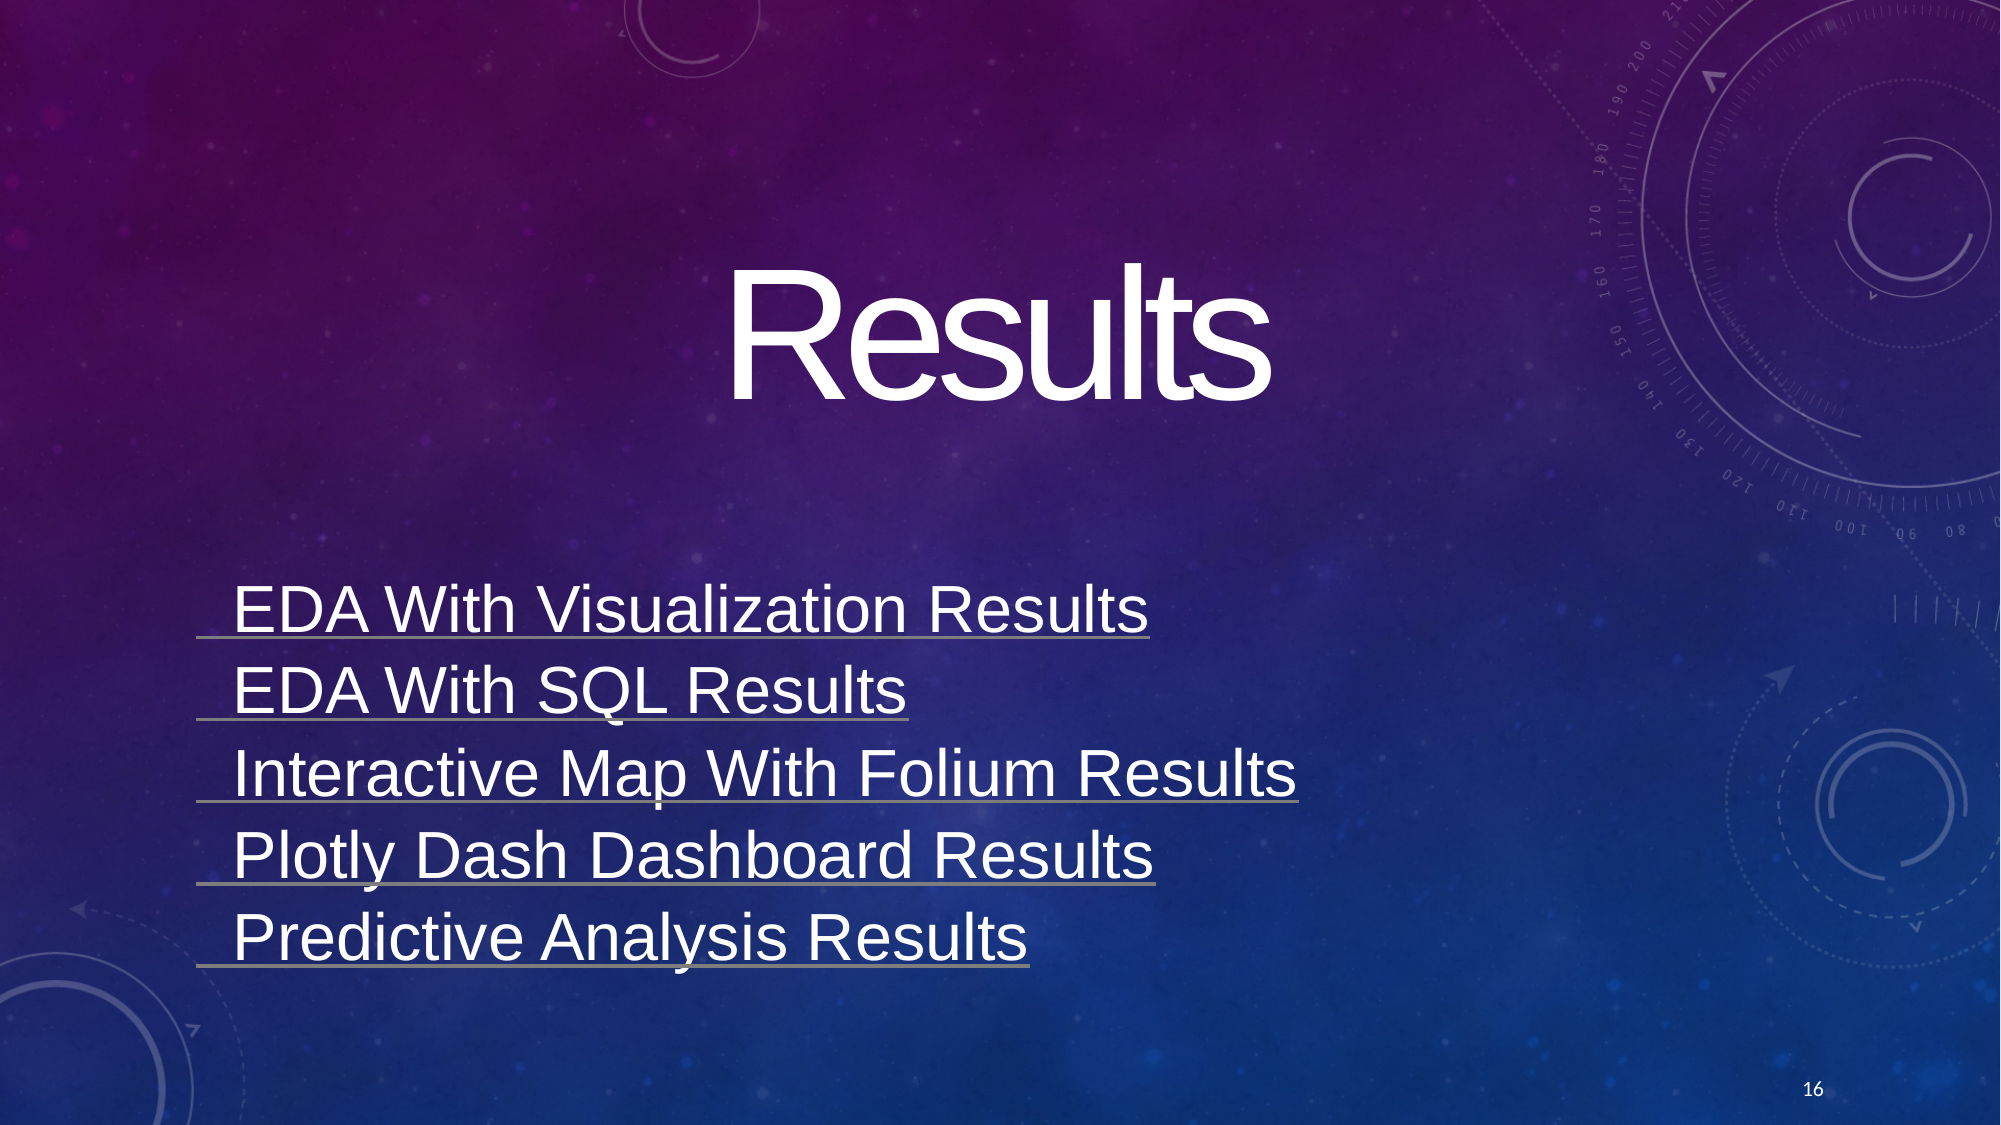

Results
  EDA With Visualization Results
  EDA With SQL Results
  Interactive Map With Folium Results
  Plotly Dash Dashboard Results
  Predictive Analysis Results
16